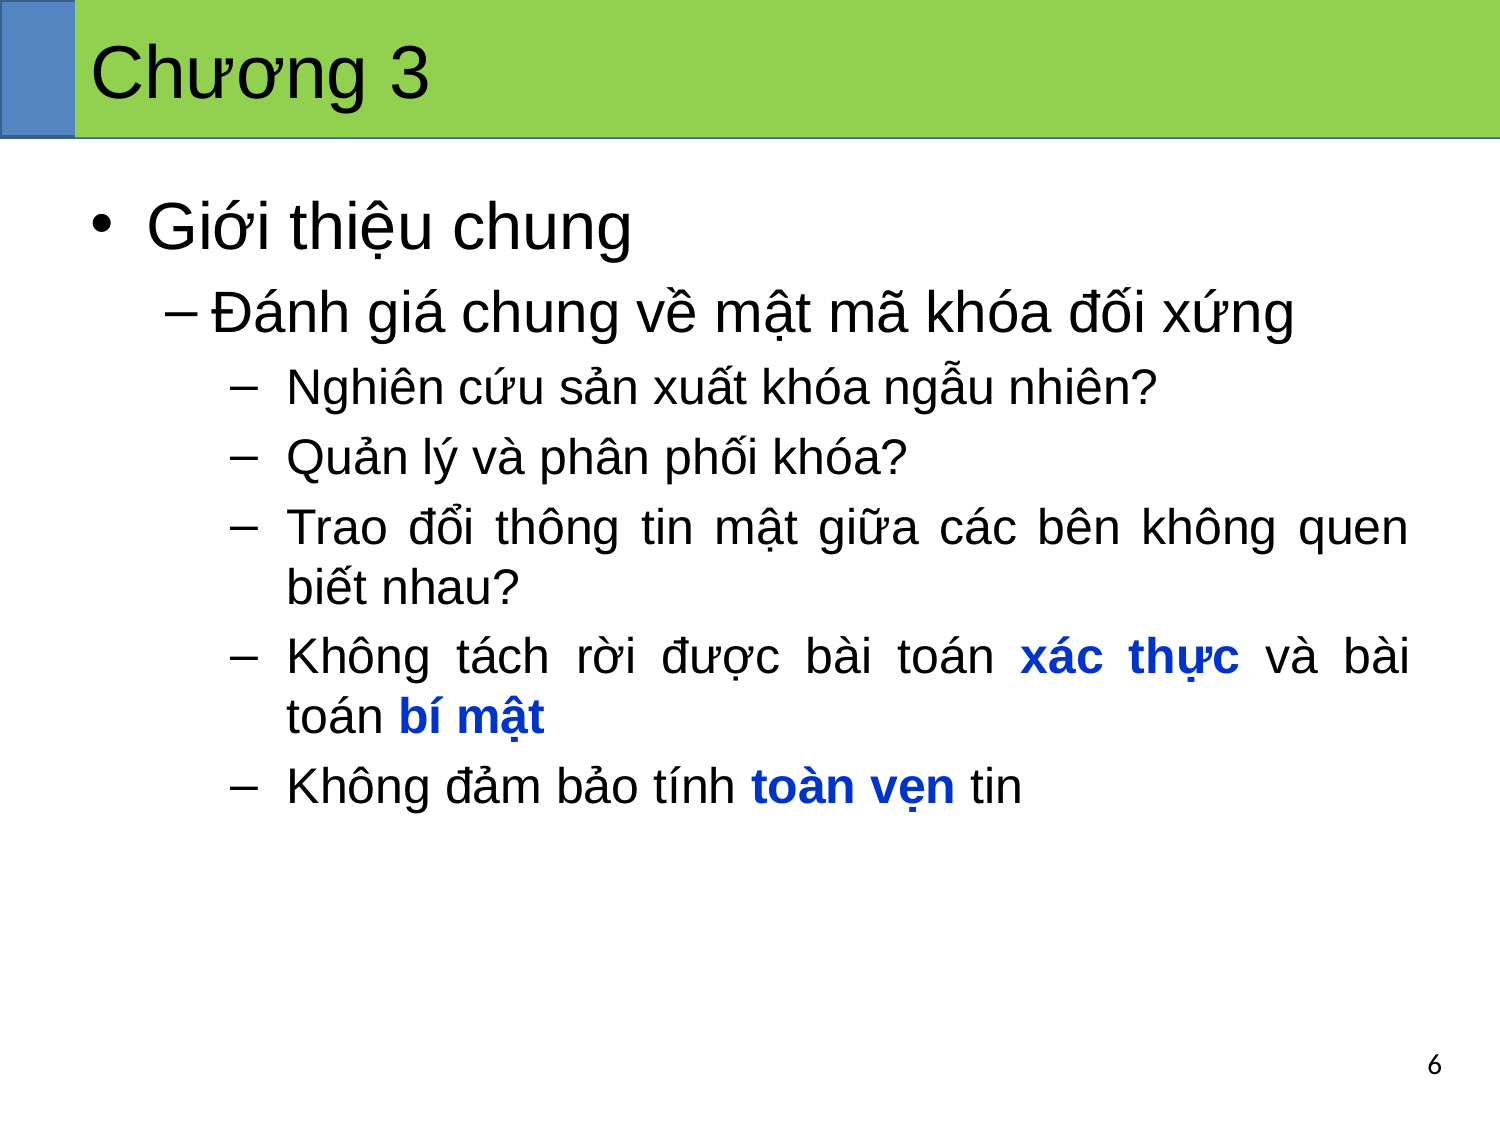

# Chương 3
Giới thiệu chung
Đánh giá chung về mật mã khóa đối xứng
Nghiên cứu sản xuất khóa ngẫu nhiên?
Quản lý và phân phối khóa?
Trao đổi thông tin mật giữa các bên không quen biết nhau?
Không tách rời được bài toán xác thực và bài toán bí mật
Không đảm bảo tính toàn vẹn tin

6